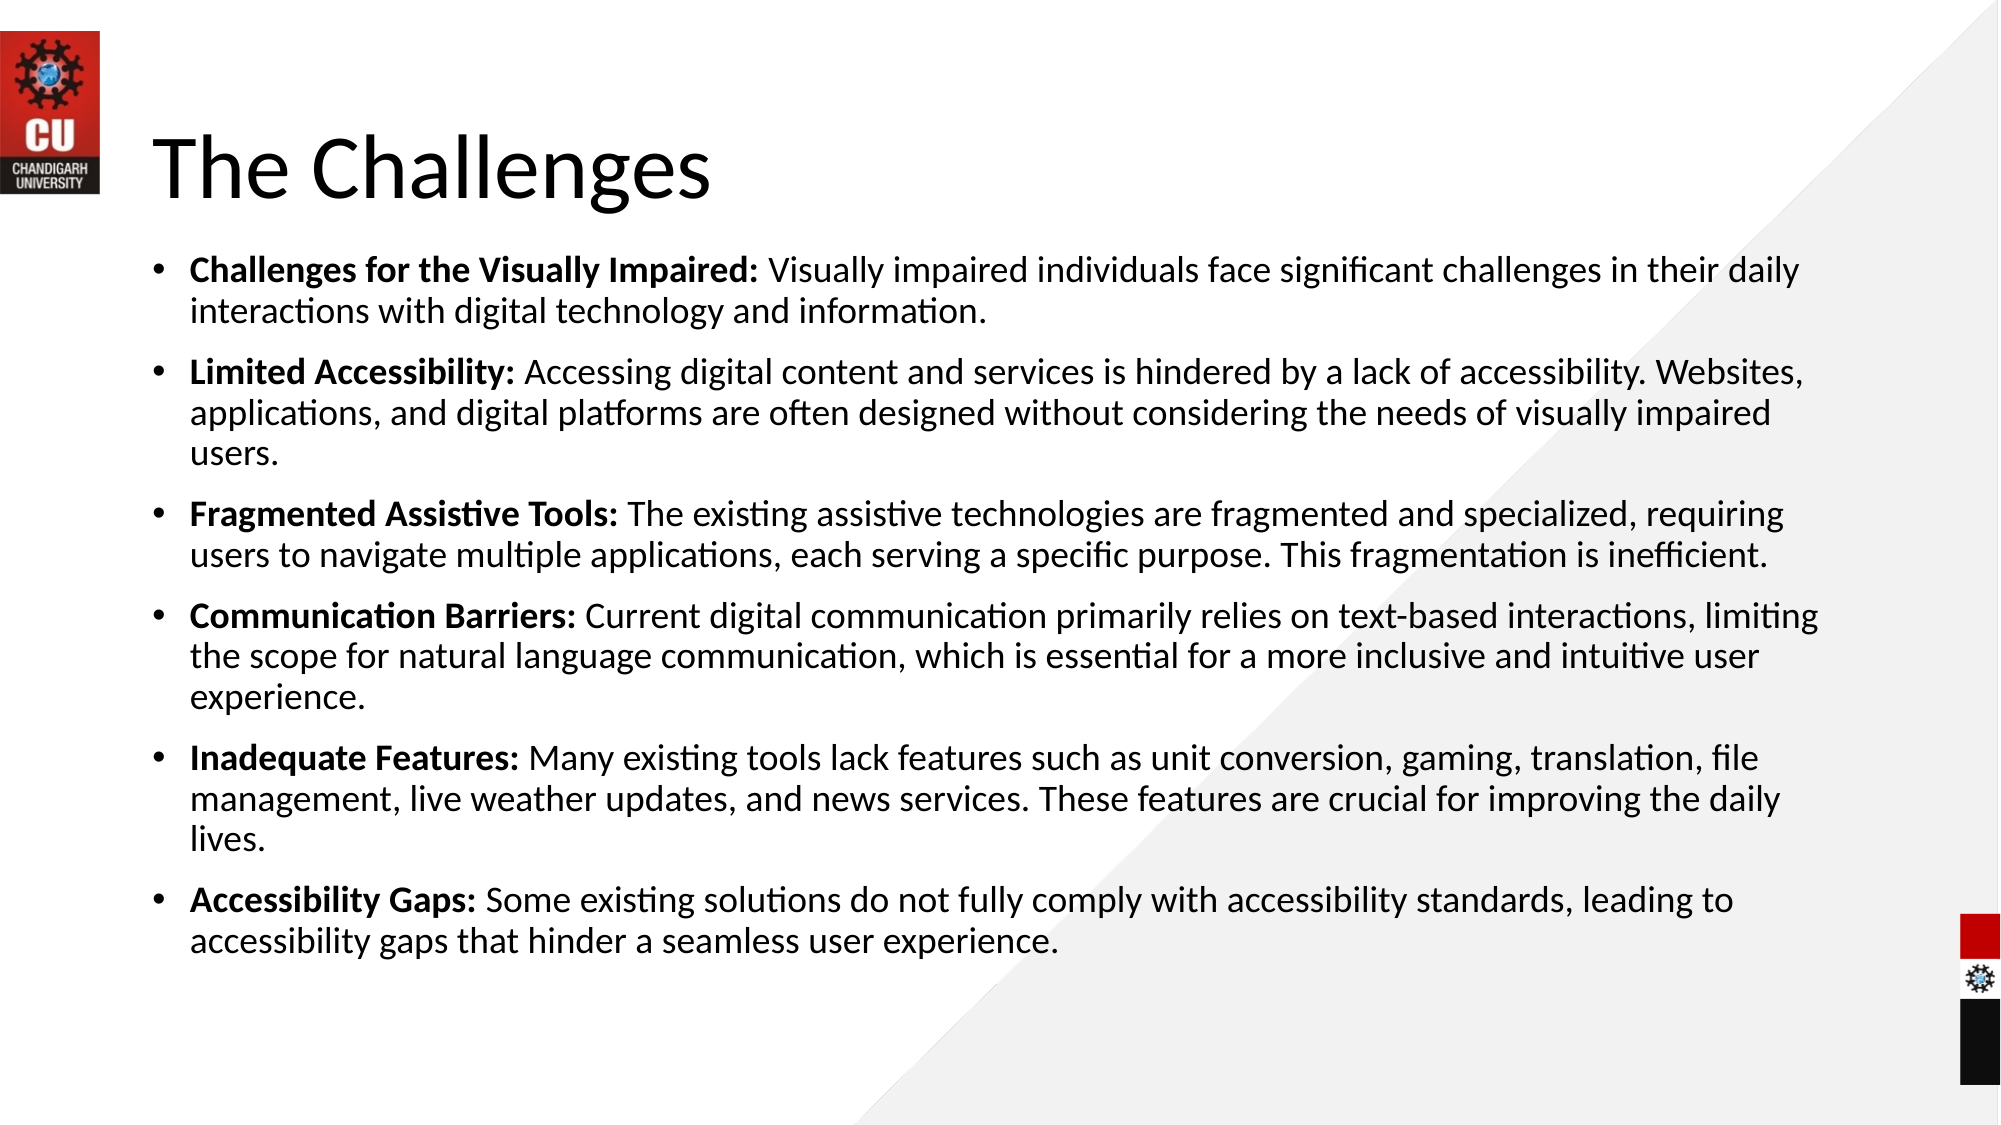

# The Challenges
Challenges for the Visually Impaired: Visually impaired individuals face significant challenges in their daily interactions with digital technology and information.
Limited Accessibility: Accessing digital content and services is hindered by a lack of accessibility. Websites, applications, and digital platforms are often designed without considering the needs of visually impaired users.
Fragmented Assistive Tools: The existing assistive technologies are fragmented and specialized, requiring users to navigate multiple applications, each serving a specific purpose. This fragmentation is inefficient.
Communication Barriers: Current digital communication primarily relies on text-based interactions, limiting the scope for natural language communication, which is essential for a more inclusive and intuitive user experience.
Inadequate Features: Many existing tools lack features such as unit conversion, gaming, translation, file management, live weather updates, and news services. These features are crucial for improving the daily lives.
Accessibility Gaps: Some existing solutions do not fully comply with accessibility standards, leading to accessibility gaps that hinder a seamless user experience.
7